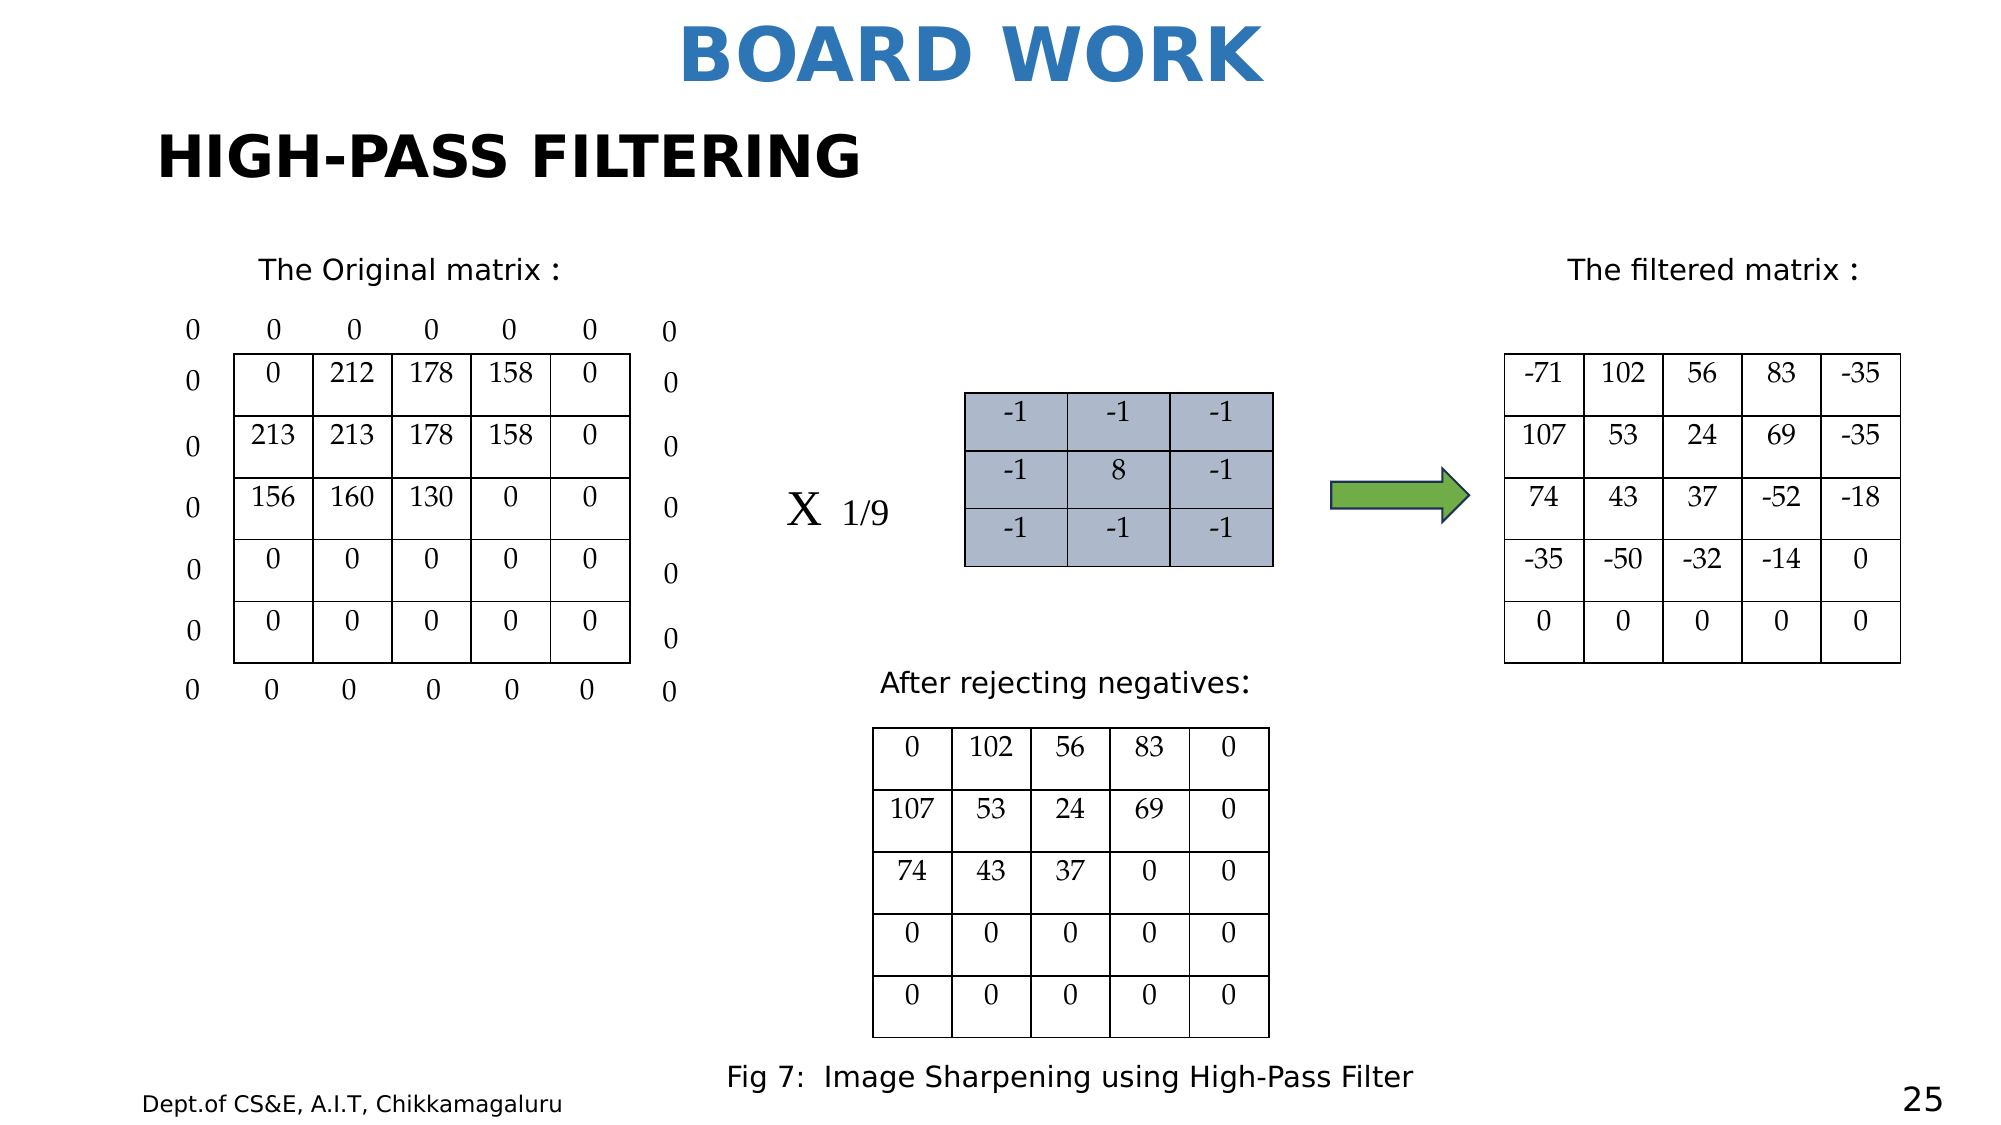

BOARD WORK
HIGH-PASS FILTERING
The Original matrix :
The filtered matrix :
0
0
0
0
0
0
0
0
| 0 | 212 | 178 | 158 | 0 |
| --- | --- | --- | --- | --- |
| 213 | 213 | 178 | 158 | 0 |
| 156 | 160 | 130 | 0 | 0 |
| 0 | 0 | 0 | 0 | 0 |
| 0 | 0 | 0 | 0 | 0 |
| -71 | 102 | 56 | 83 | -35 |
| --- | --- | --- | --- | --- |
| 107 | 53 | 24 | 69 | -35 |
| 74 | 43 | 37 | -52 | -18 |
| -35 | -50 | -32 | -14 | 0 |
| 0 | 0 | 0 | 0 | 0 |
0
| -1 | -1 | -1 |
| --- | --- | --- |
| -1 | 8 | -1 |
| -1 | -1 | -1 |
0
0
X  1/9

0
0
0
0
0
0
After rejecting negatives:
0
0
0
0
0
0
0
| 0 | 102 | 56 | 83 | 0 |
| --- | --- | --- | --- | --- |
| 107 | 53 | 24 | 69 | 0 |
| 74 | 43 | 37 | 0 | 0 |
| 0 | 0 | 0 | 0 | 0 |
| 0 | 0 | 0 | 0 | 0 |
Fig 7:  Image Sharpening using High-Pass Filter
25
Dept.of CS&E, A.I.T, Chikkamagaluru